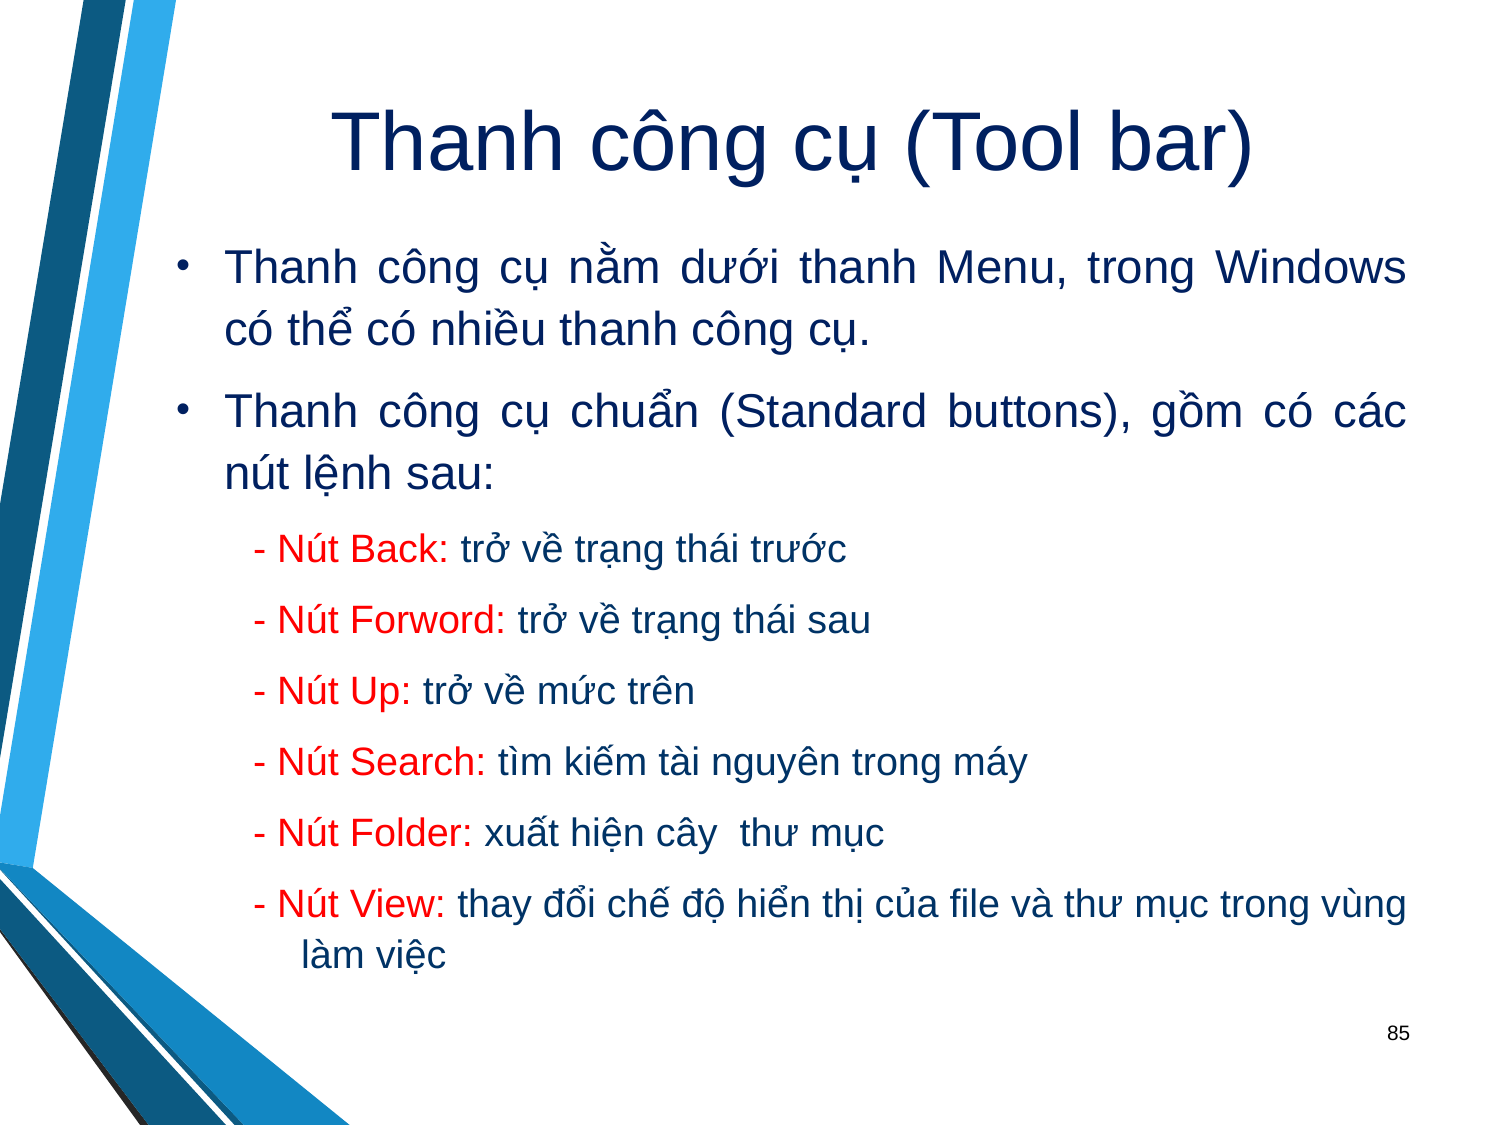

# Thanh công cụ (Tool bar)
Thanh công cụ nằm dưới thanh Menu, trong Windows có thể có nhiều thanh công cụ.
Thanh công cụ chuẩn (Standard buttons), gồm có các nút lệnh sau:
- Nút Back: trở về trạng thái trước
- Nút Forword: trở về trạng thái sau
- Nút Up: trở về mức trên
- Nút Search: tìm kiếm tài nguyên trong máy
- Nút Folder: xuất hiện cây  thư mục
- Nút View: thay đổi chế độ hiển thị của file và thư mục trong vùng làm việc

85